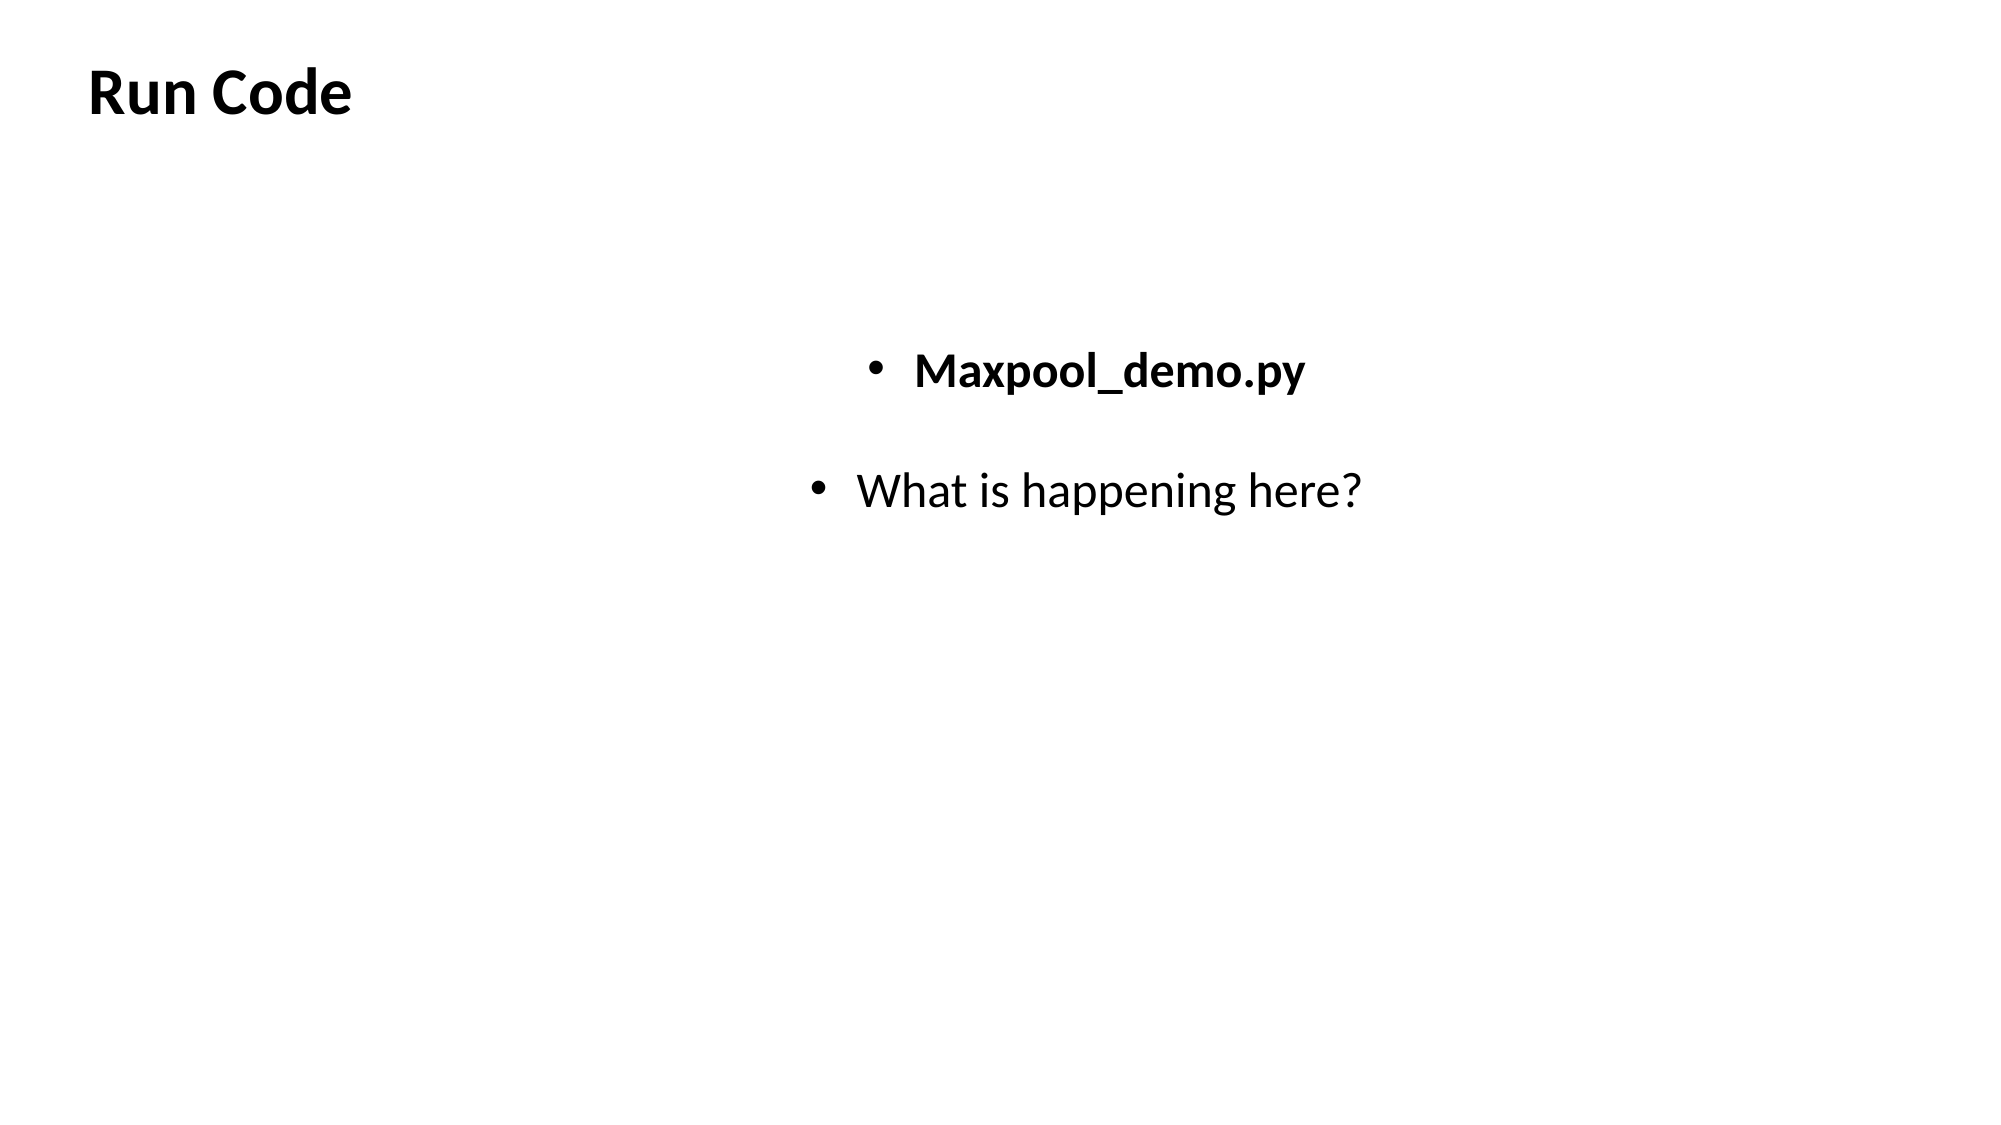

Run Code
Maxpool_demo.py
What is happening here?